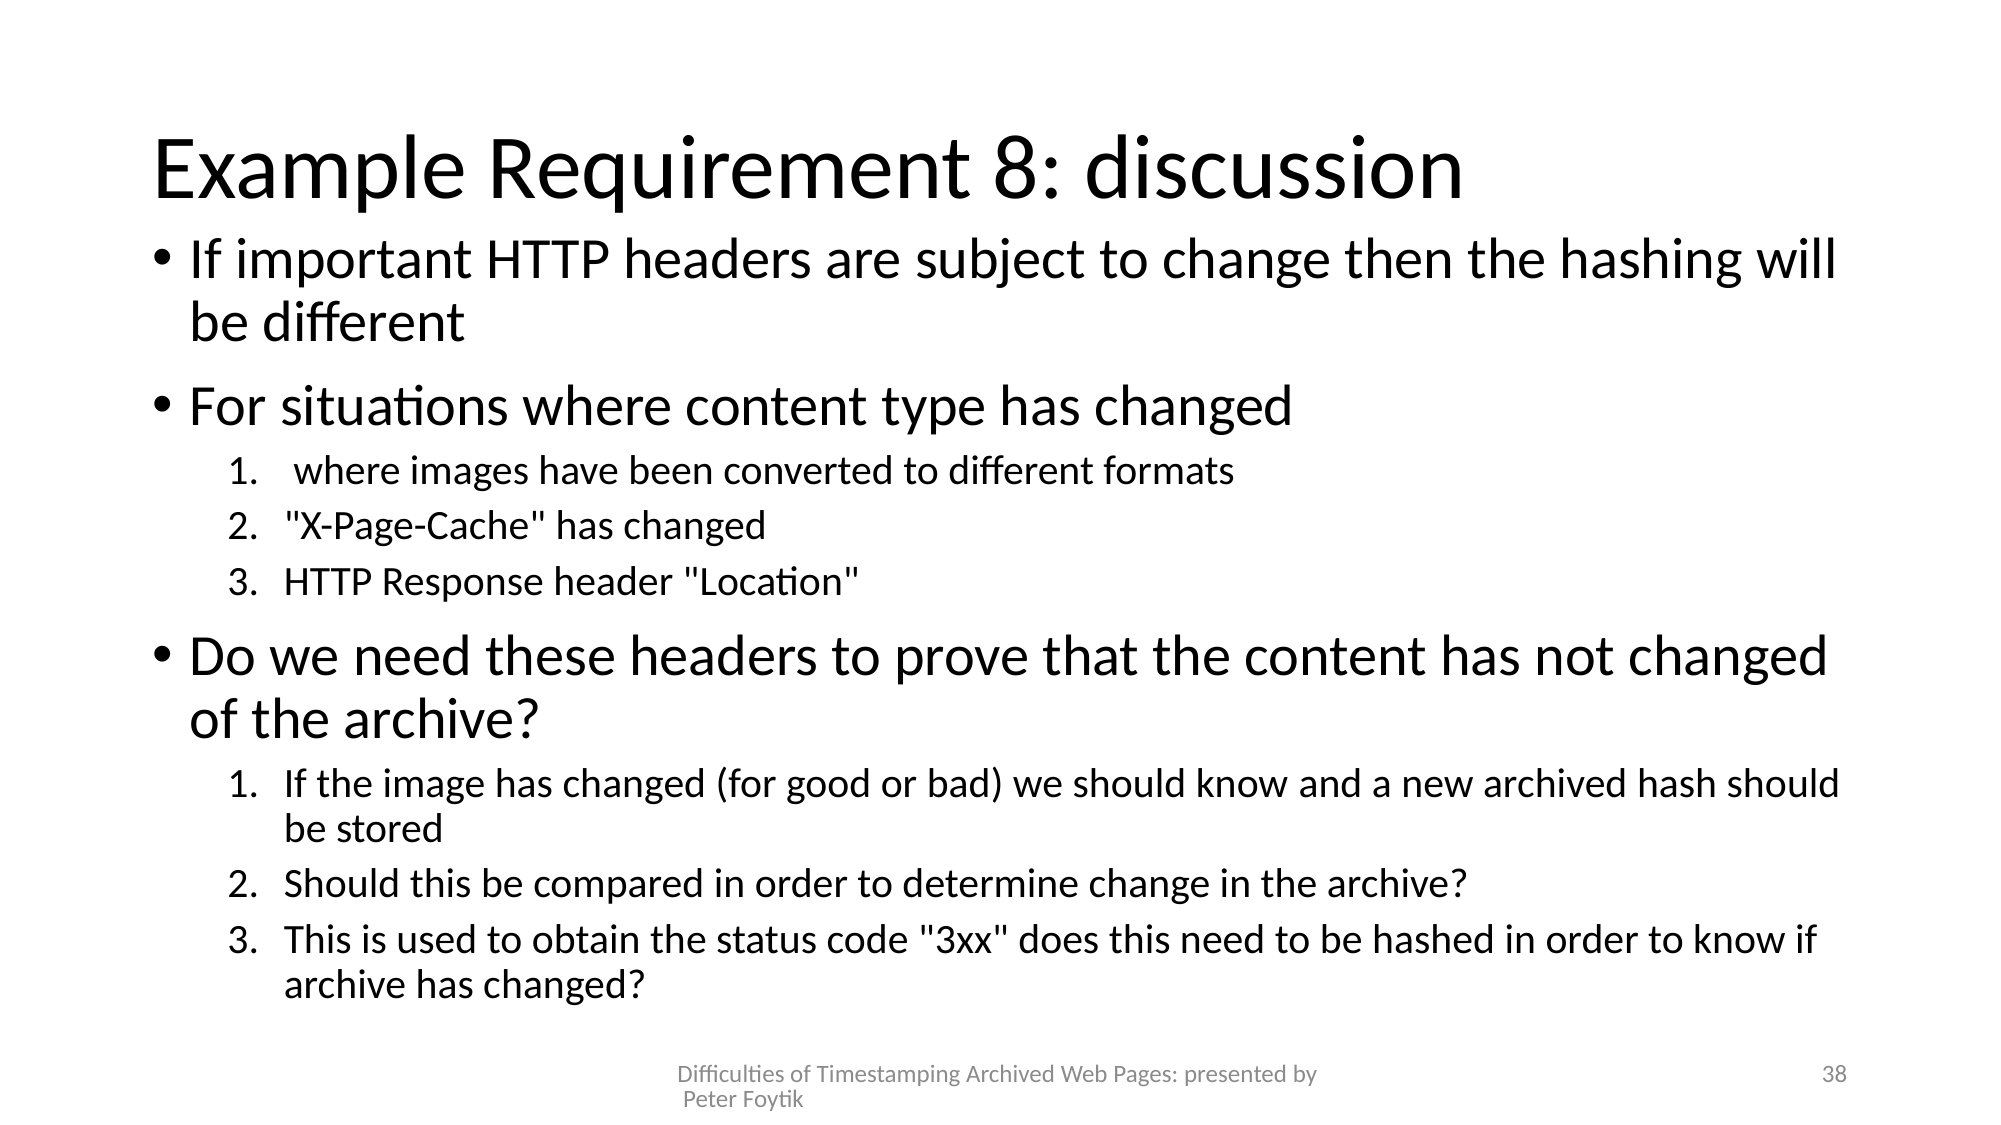

# Example Requirement 8: discussion
If important HTTP headers are subject to change then the hashing will be different
For situations where content type has changed
 where images have been converted to different formats
"X-Page-Cache" has changed
HTTP Response header "Location"
Do we need these headers to prove that the content has not changed of the archive?
If the image has changed (for good or bad) we should know and a new archived hash should be stored
Should this be compared in order to determine change in the archive?
This is used to obtain the status code "3xx" does this need to be hashed in order to know if archive has changed?
Difficulties of Timestamping Archived Web Pages: presented by Peter Foytik
38